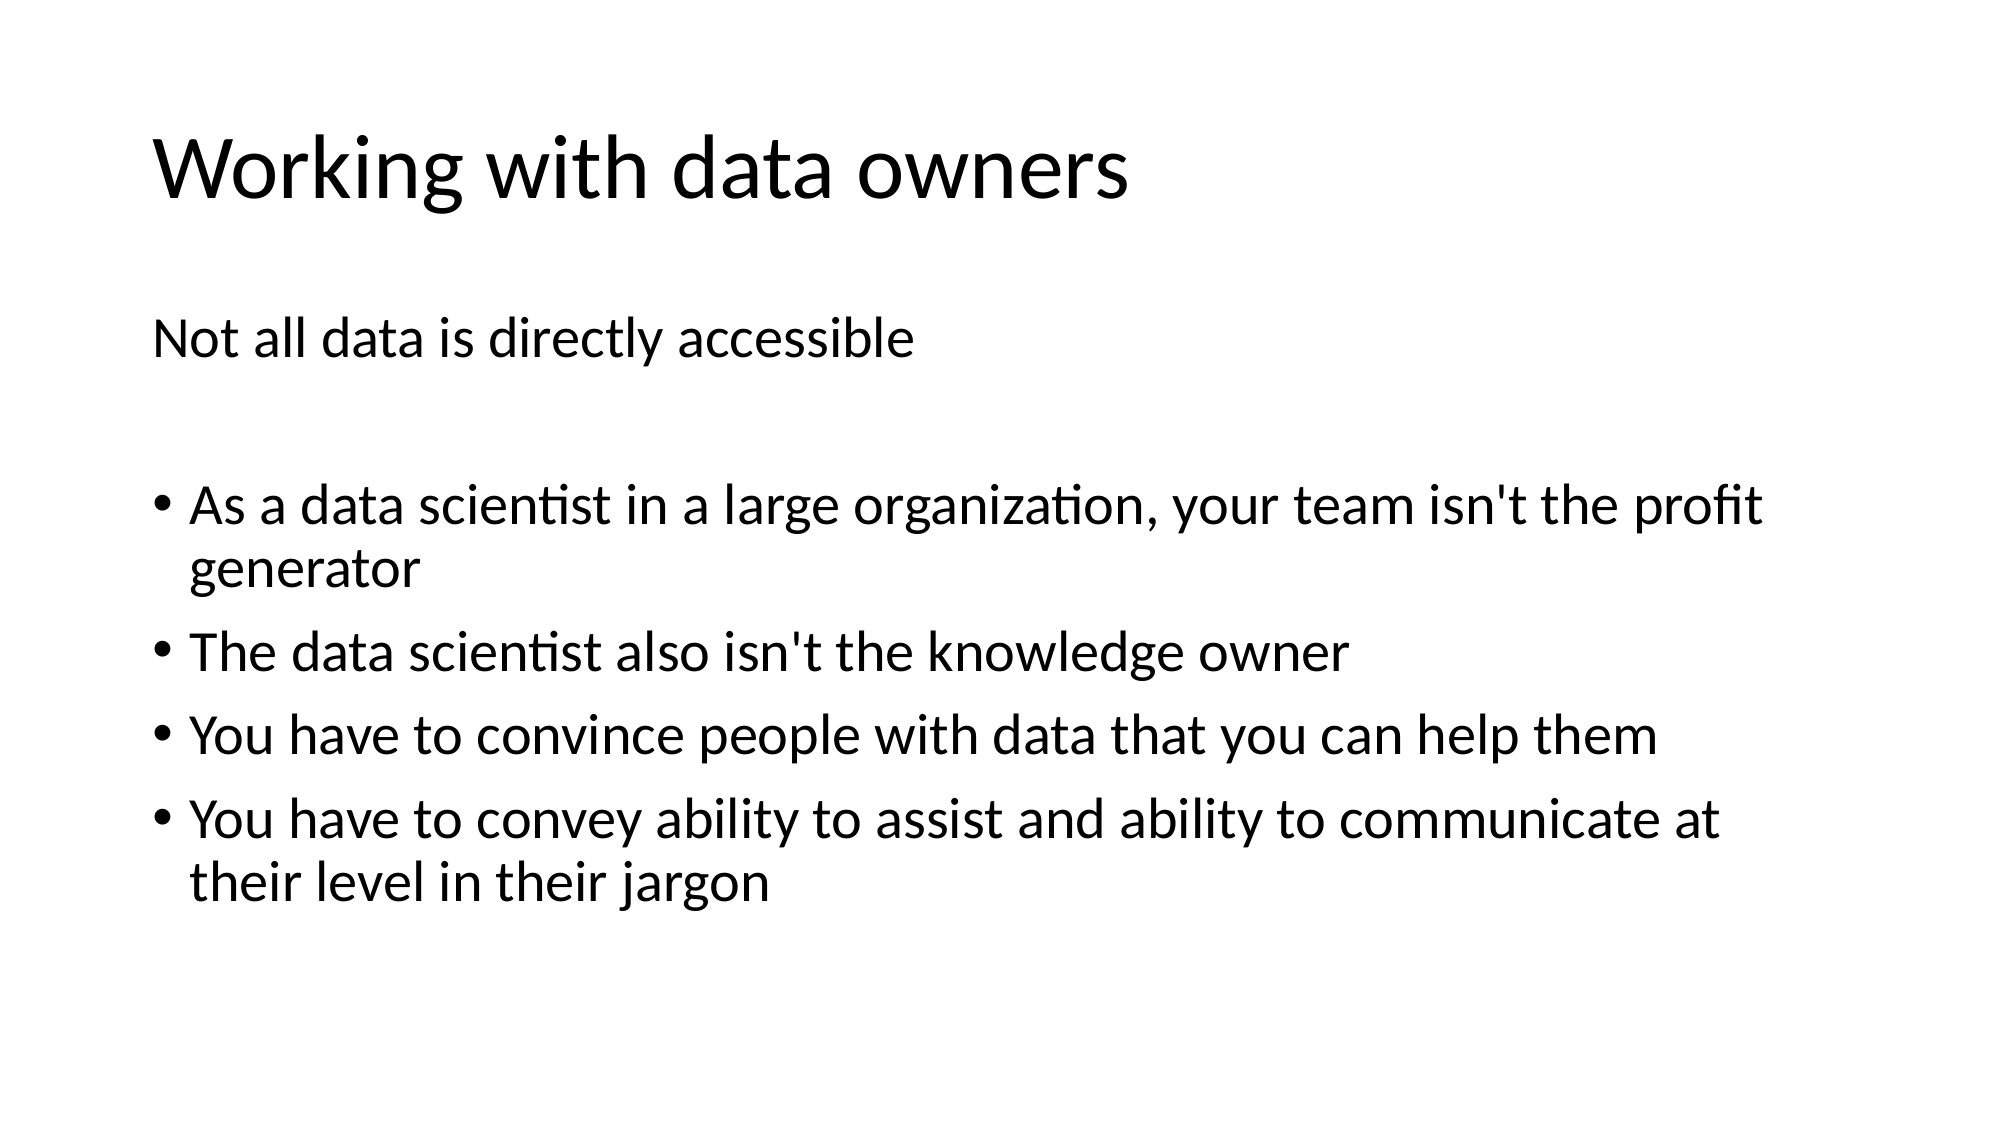

# Working with data owners
Not all data is directly accessible

As a data scientist in a large organization, your team isn't the profit generator
The data scientist also isn't the knowledge owner
You have to convince people with data that you can help them
You have to convey ability to assist and ability to communicate at their level in their jargon